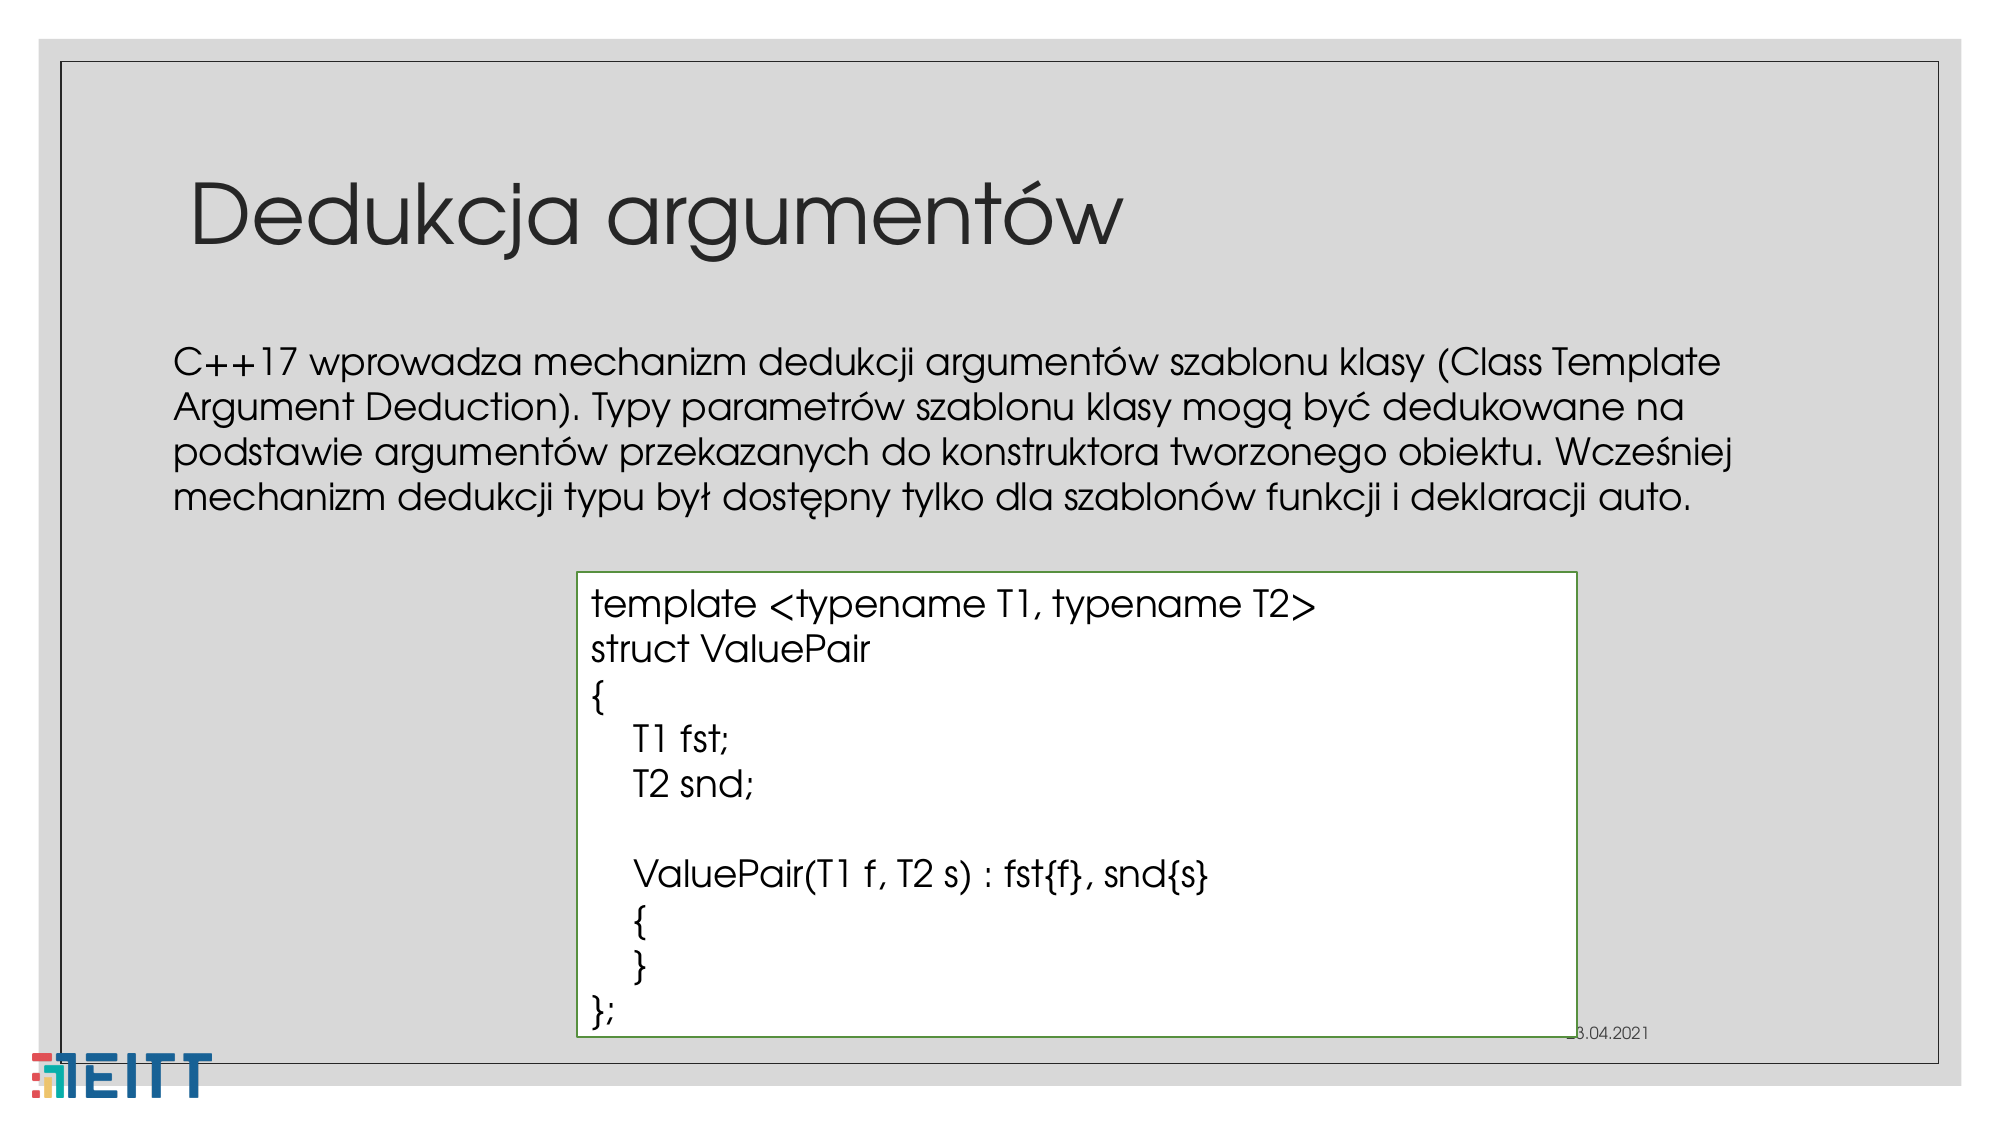

# Dedukcja argumentów
C++17 wprowadza mechanizm dedukcji argumentów szablonu klasy (Class Template Argument Deduction). Typy parametrów szablonu klasy mogą być dedukowane na podstawie argumentów przekazanych do konstruktora tworzonego obiektu. Wcześniej mechanizm dedukcji typu był dostępny tylko dla szablonów funkcji i deklaracji auto.
template <typename T1, typename T2>
struct ValuePair
{
    T1 fst;
    T2 snd;

    ValuePair(T1 f, T2 s) : fst{f}, snd{s}
    {
    }
};
23.04.2021